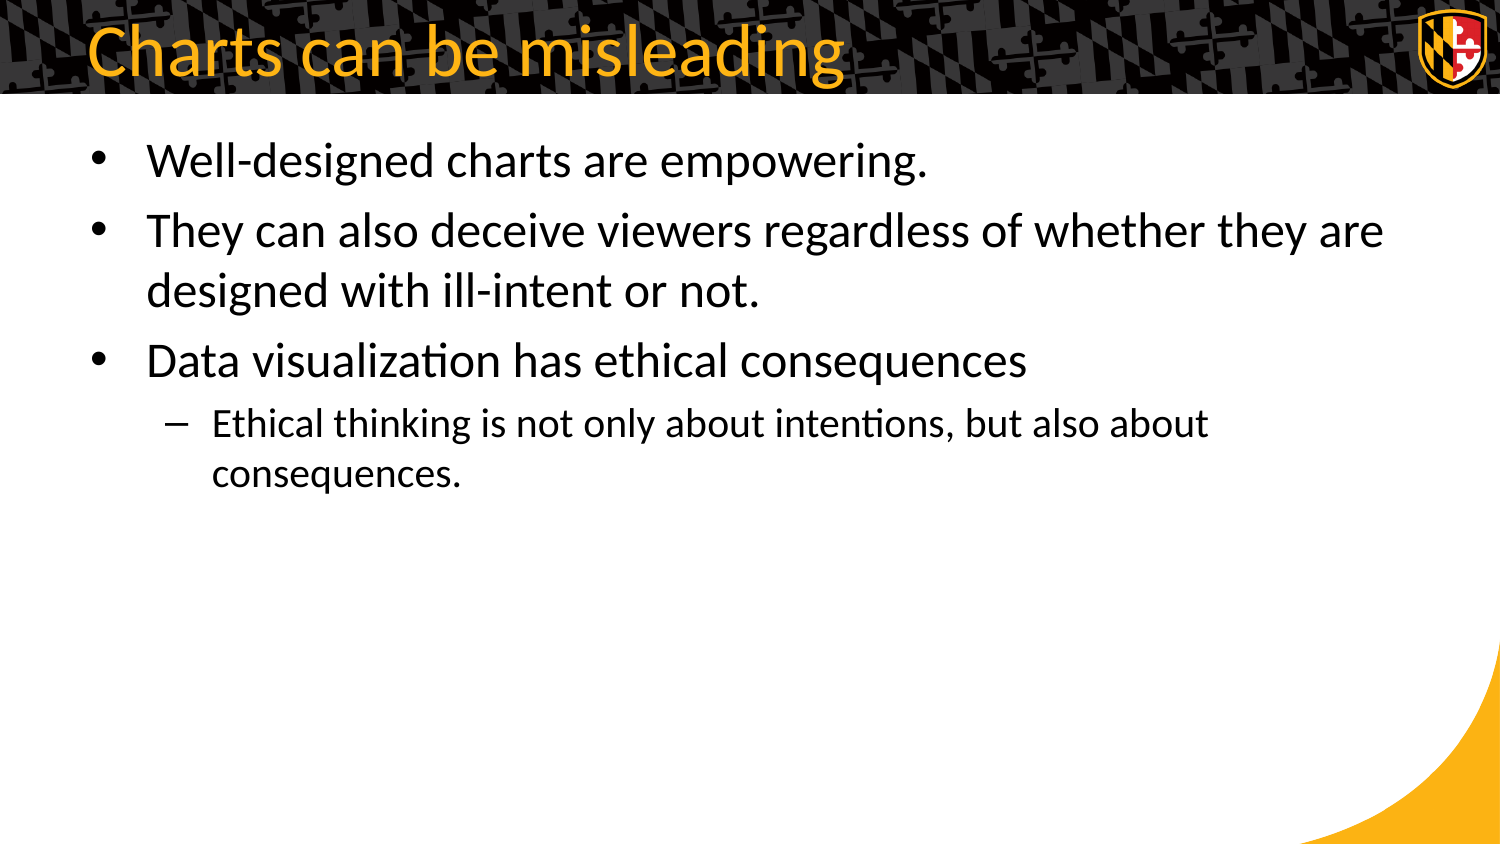

# Charts can be misleading
Well-designed charts are empowering.
They can also deceive viewers regardless of whether they are designed with ill-intent or not.
Data visualization has ethical consequences
Ethical thinking is not only about intentions, but also about consequences.